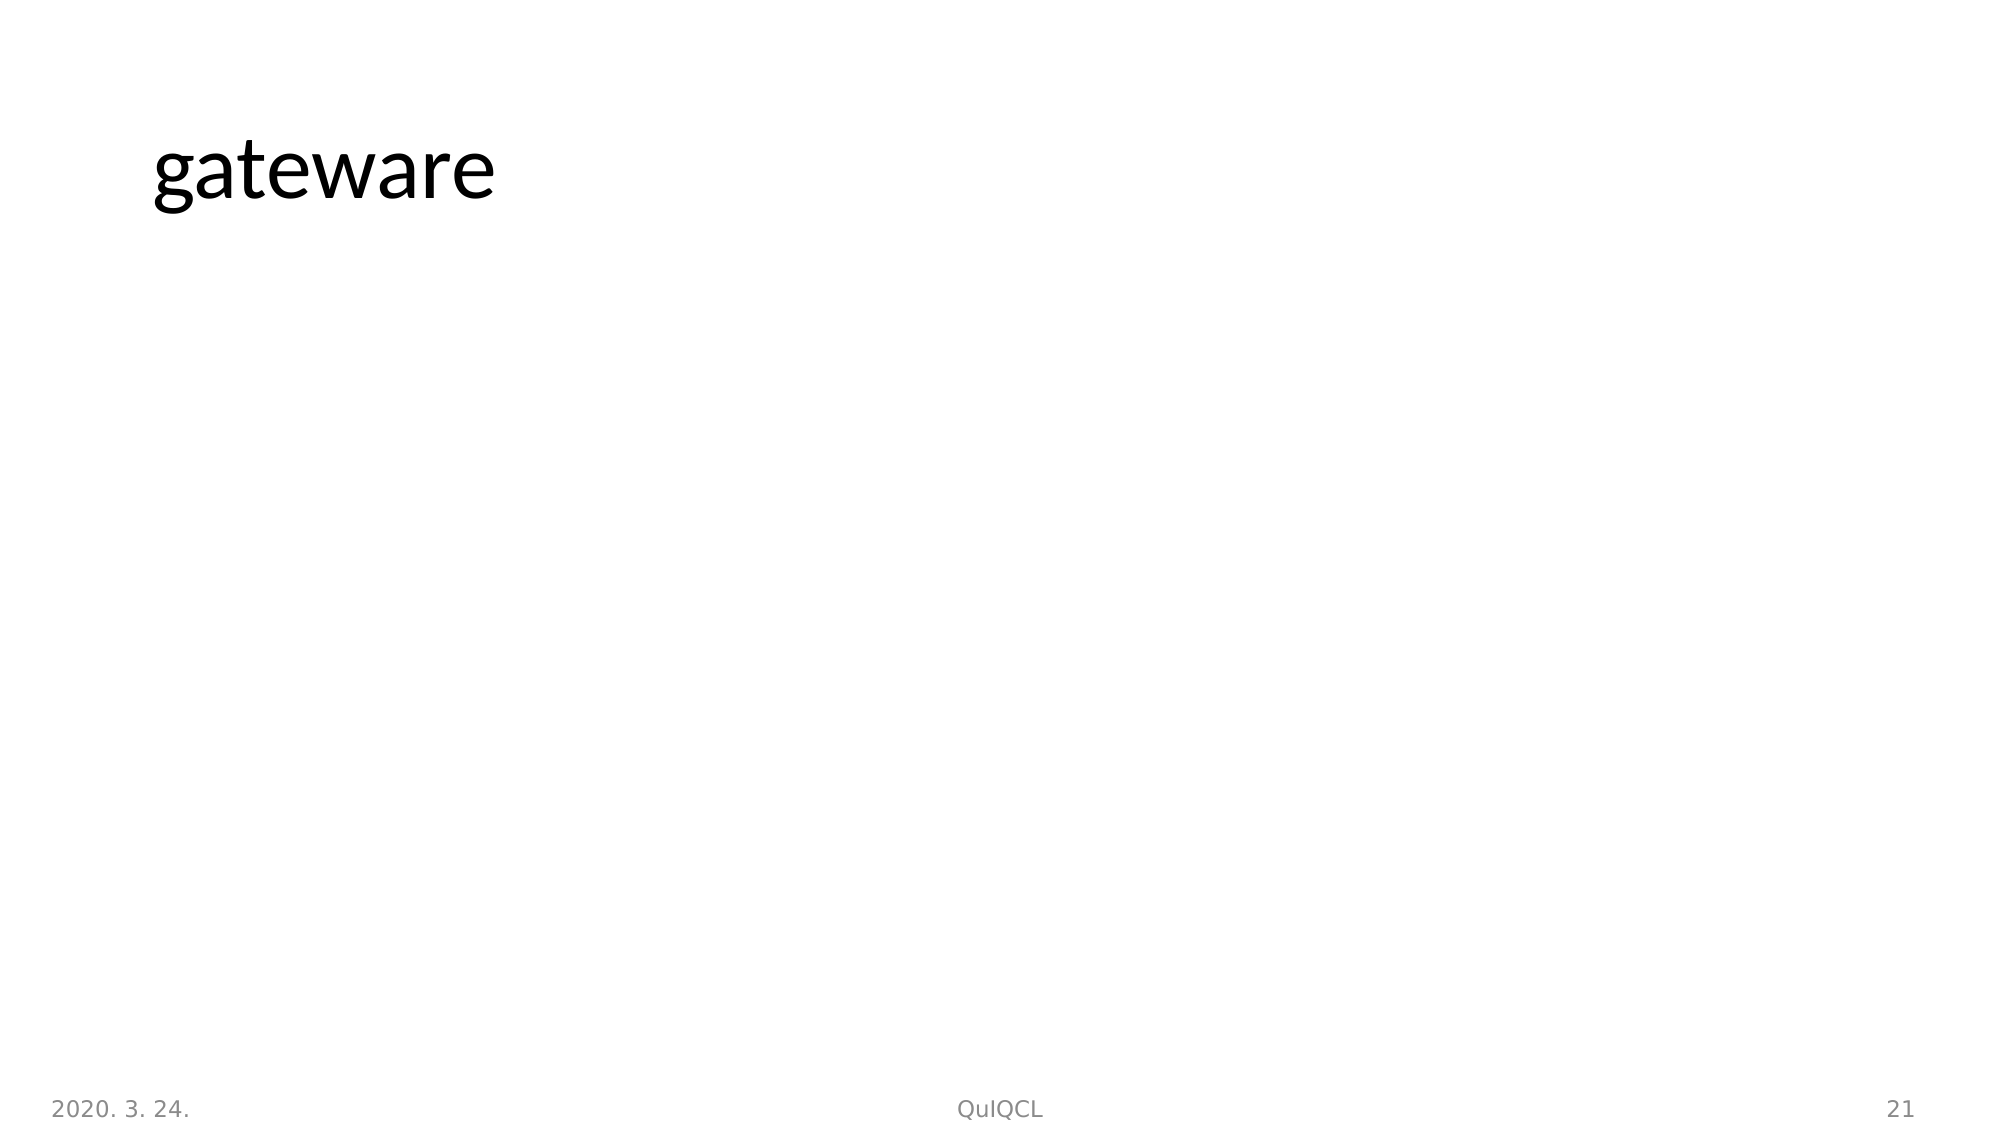

# gateware

2020. 3. 24.
QuIQCL
21